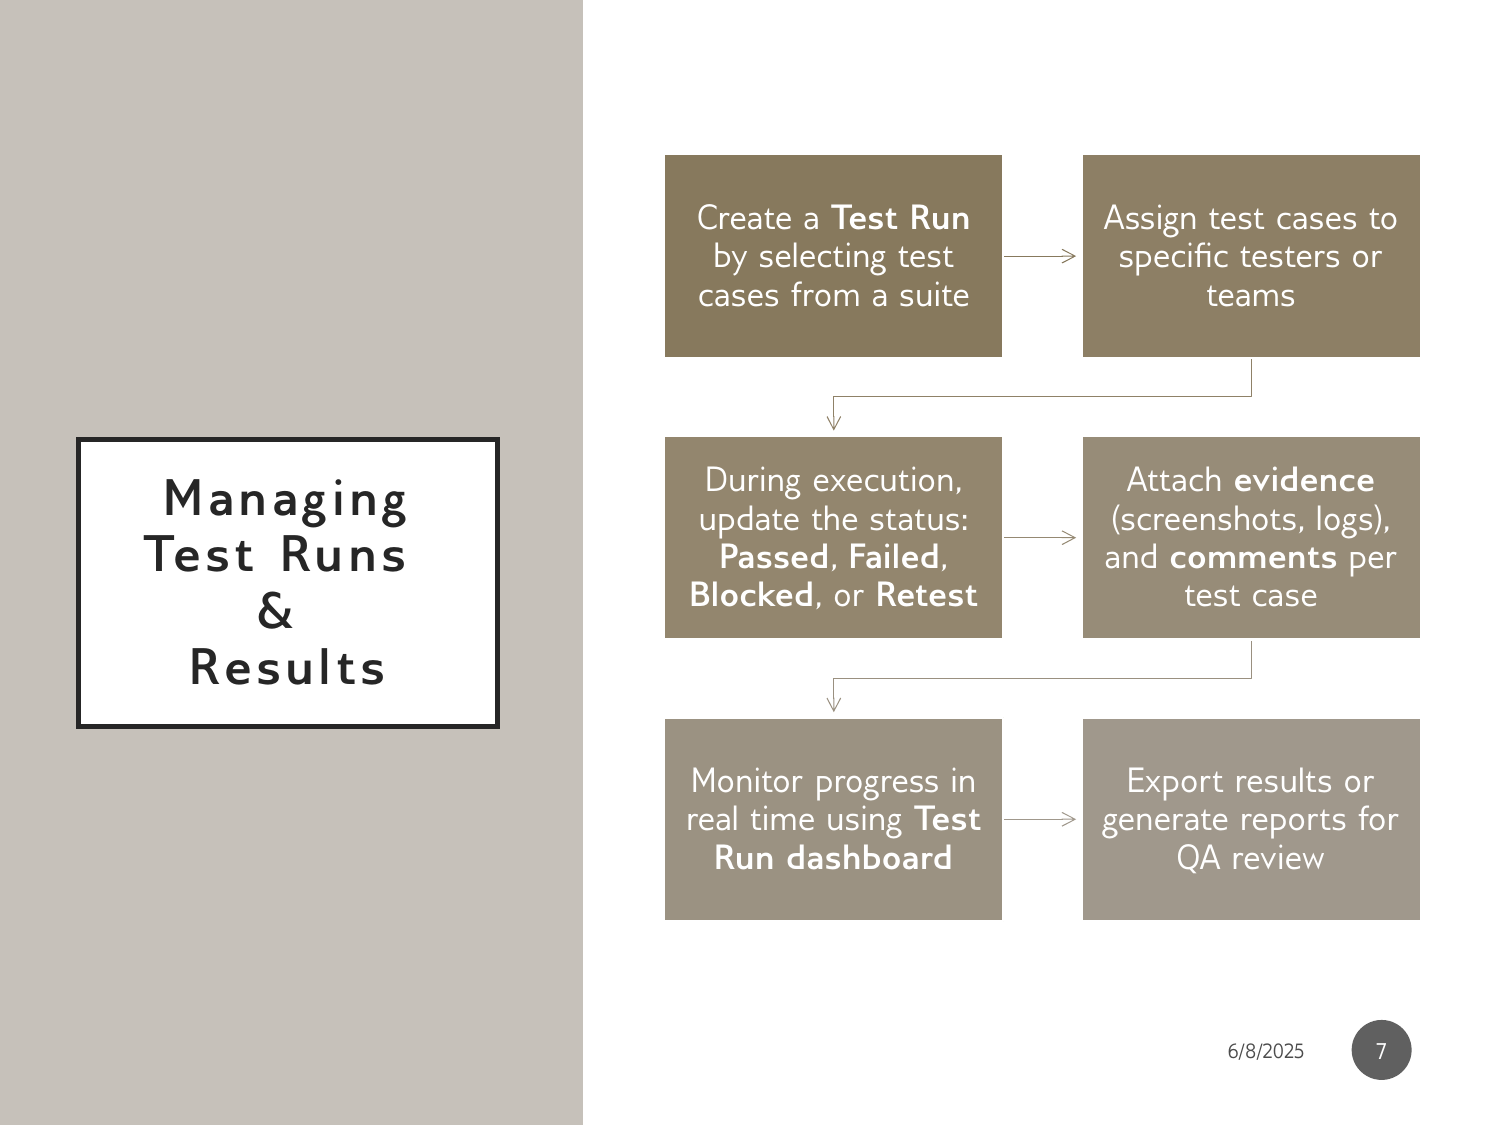

Create a Test Run by selecting test cases from a suite

Assign test cases to specific testers or teams

During execution, update the status: Passed, Failed, Blocked, or Retest

Attach evidence (screenshots, logs), and comments per test case

Monitor progress in real time using Test Run dashboard
Export results or generate reports for QA review
# Managing Test Runs & Results
7
6/8/2025